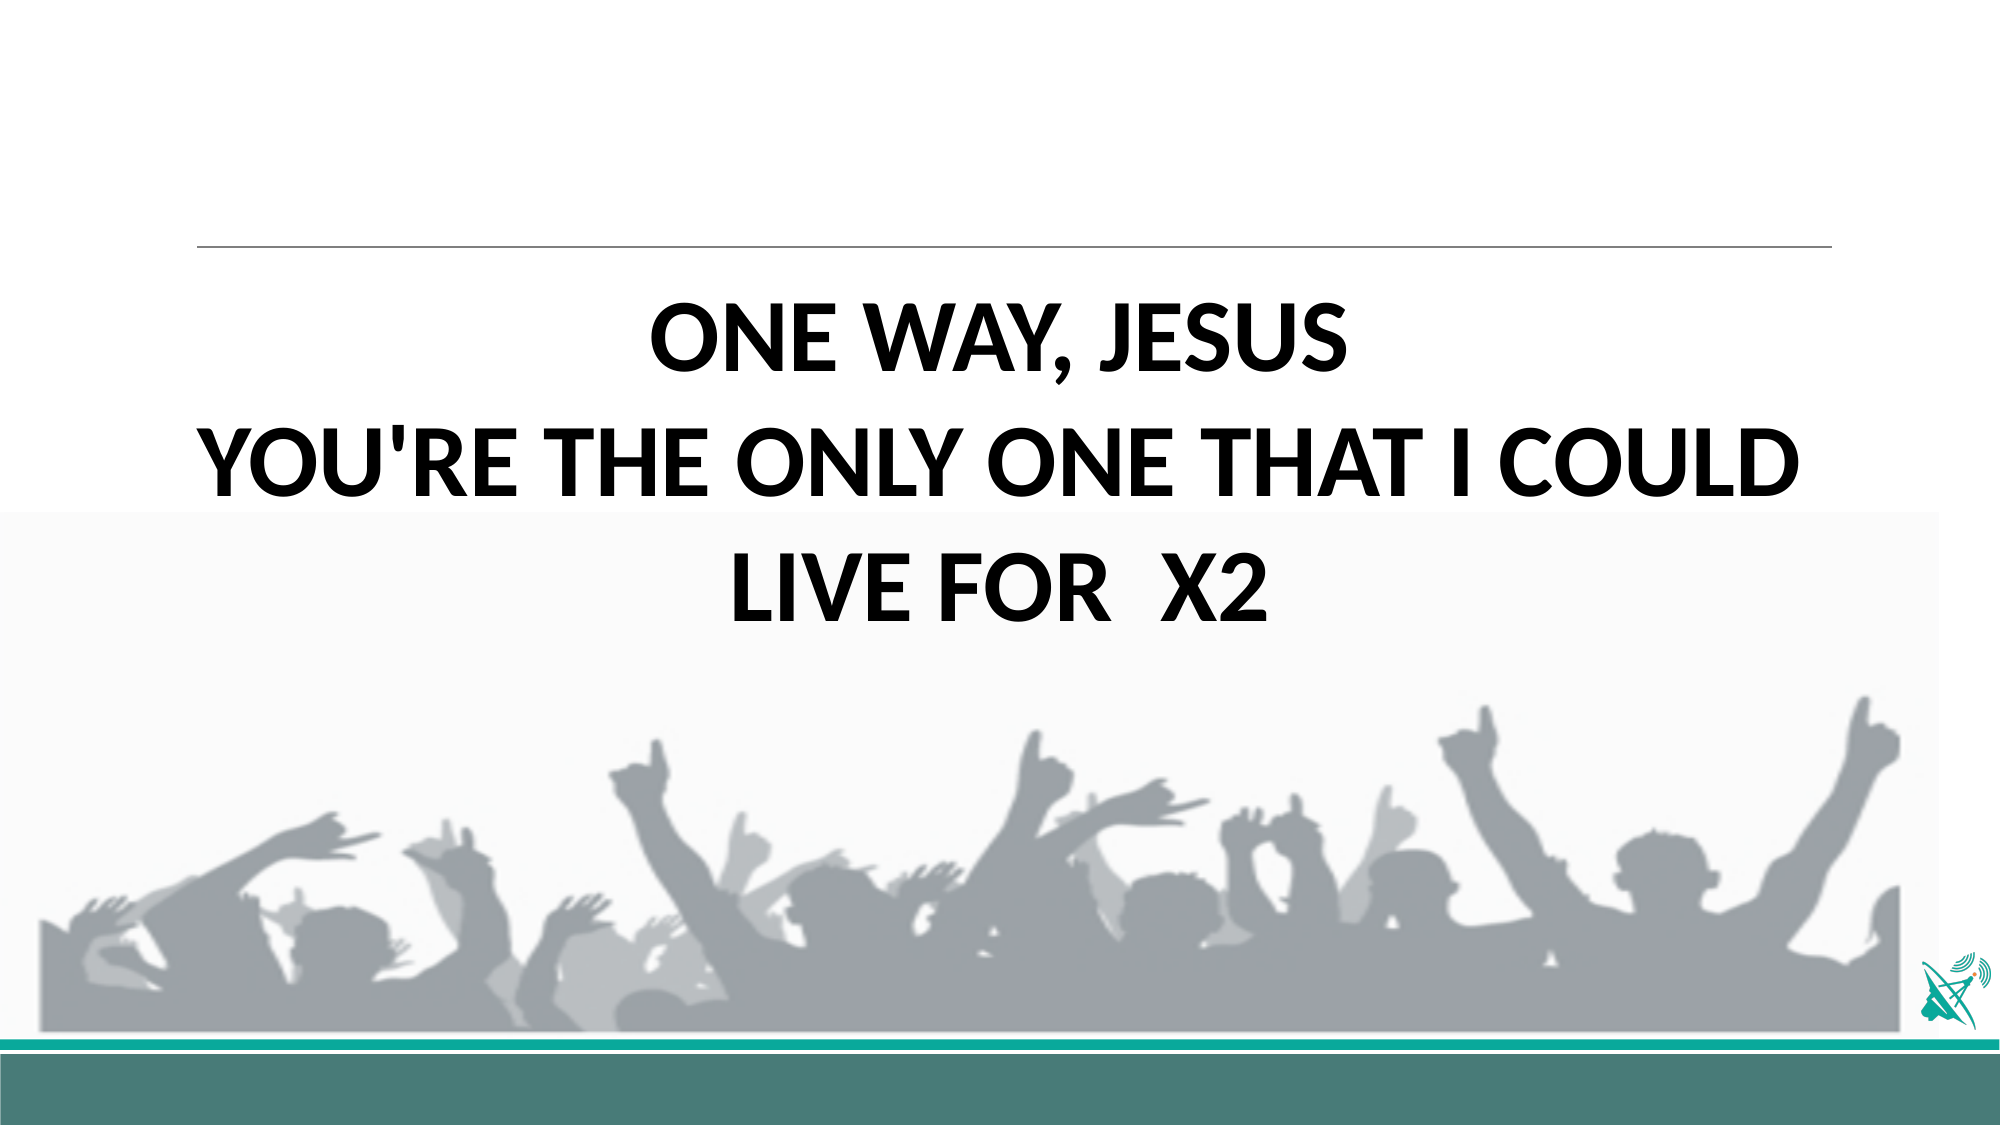

#
ONE WAY, JESUS
YOU'RE THE ONLY ONE THAT I COULD LIVE FOR  X2